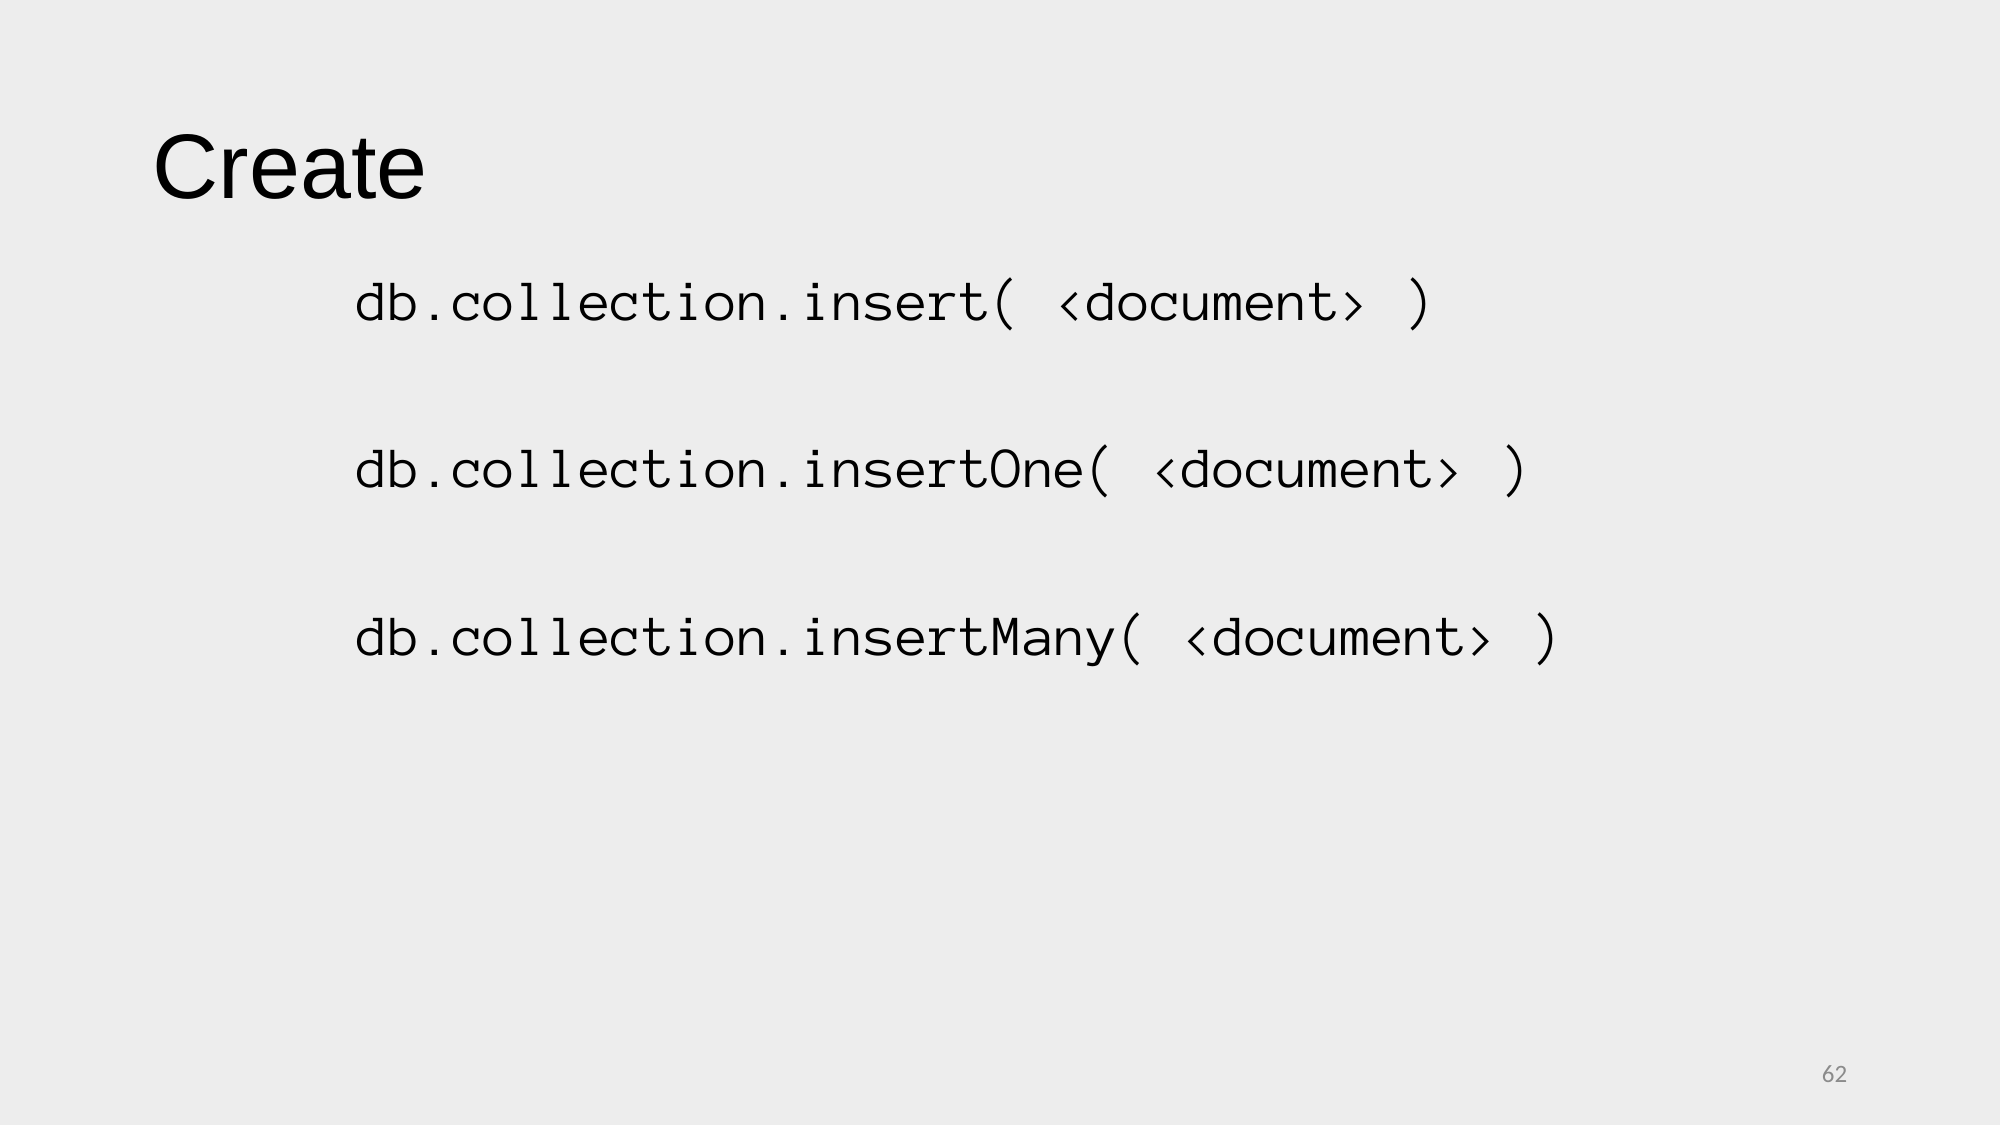

# Create
db.collection.insert( <document> )

db.collection.insertOne( <document> )

db.collection.insertMany( <document> )
62